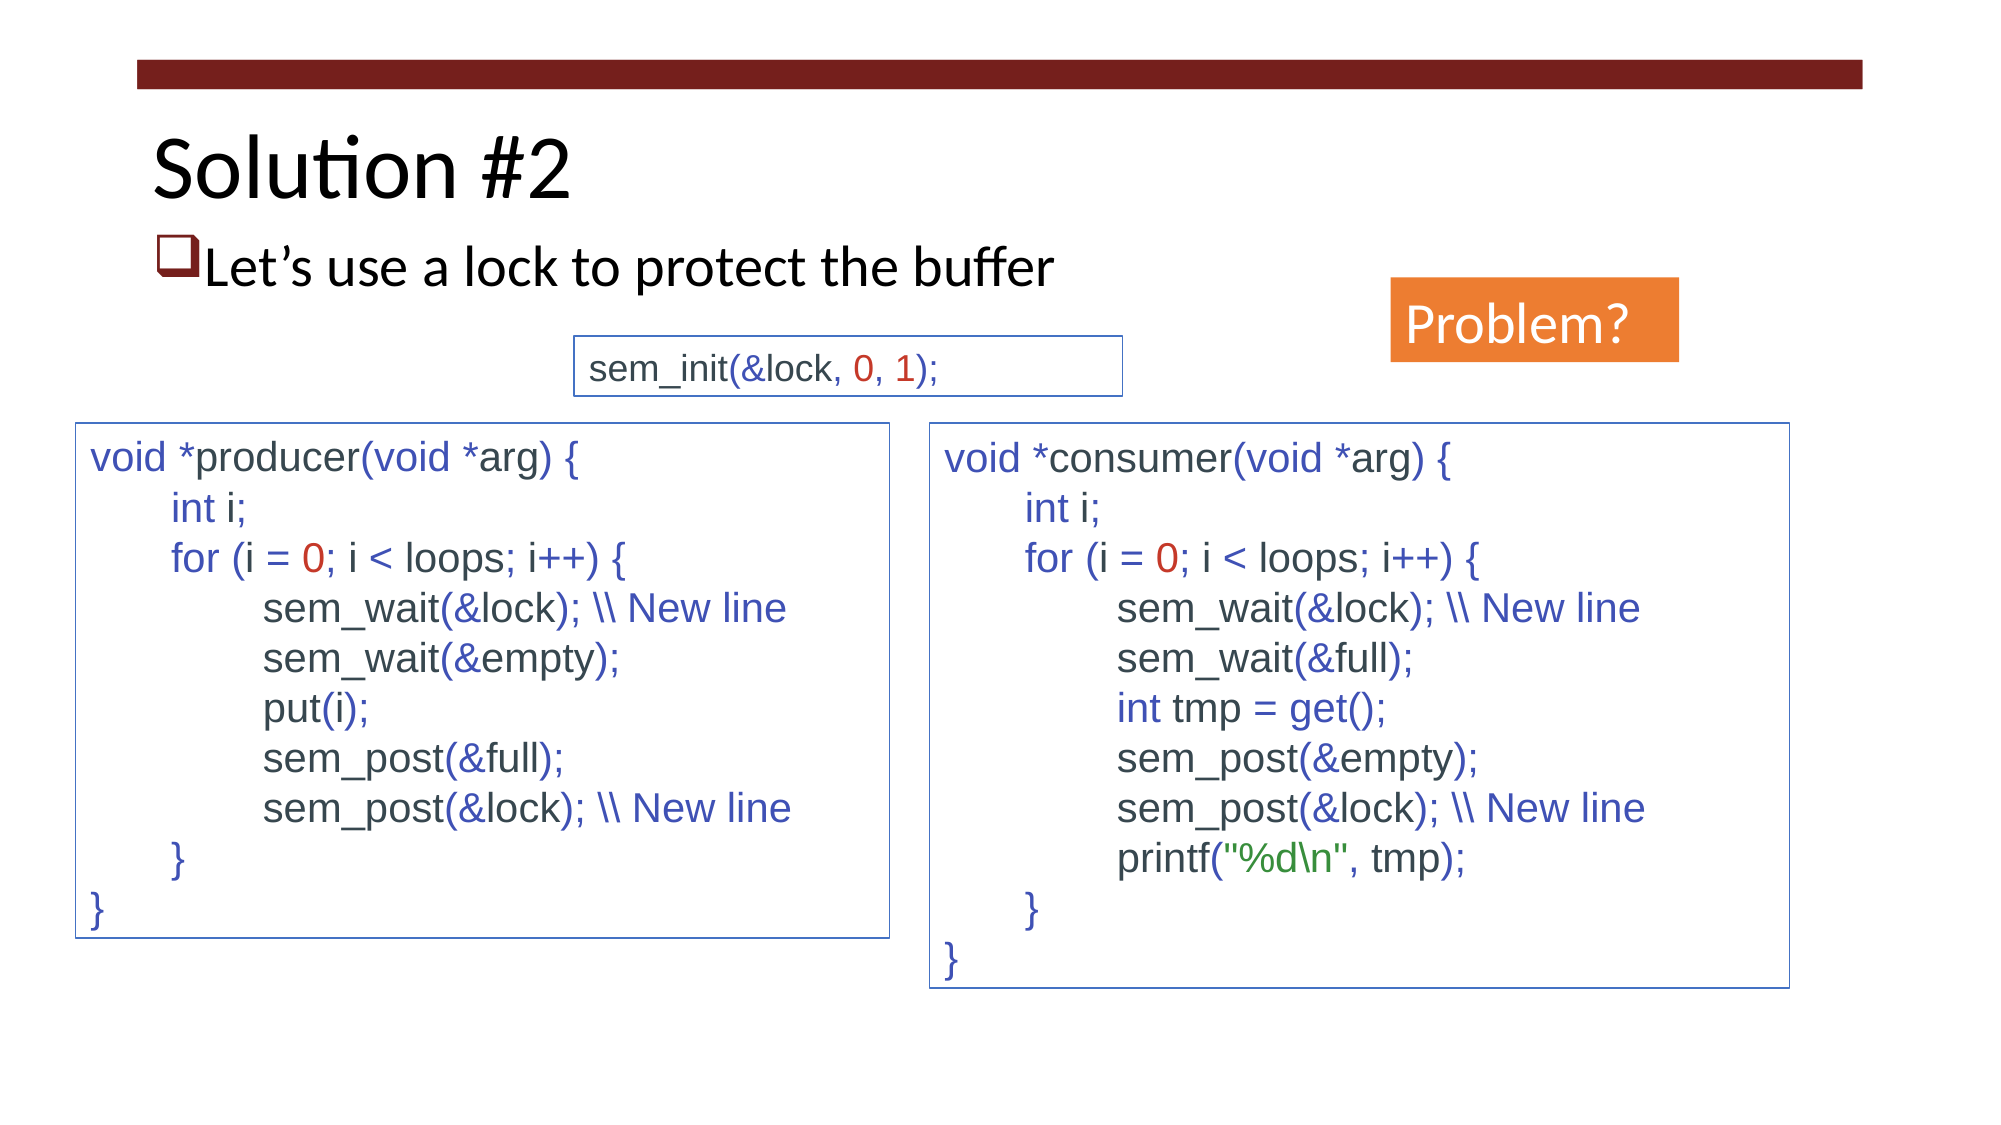

# Solution #2
Let’s use a lock to protect the buffer

Problem?
sem_init(&lock, 0, 1);
void *producer(void *arg) {
       int i;
       for (i = 0; i < loops; i++) {
               sem_wait(&lock); \\ New line
               sem_wait(&empty);
               put(i);
               sem_post(&full);
               sem_post(&lock); \\ New line
       }
}
void *consumer(void *arg) {
       int i;
       for (i = 0; i < loops; i++) {
               sem_wait(&lock); \\ New line
               sem_wait(&full);
               int tmp = get();
               sem_post(&empty);
               sem_post(&lock); \\ New line
               printf("%d\n", tmp);
       }
}